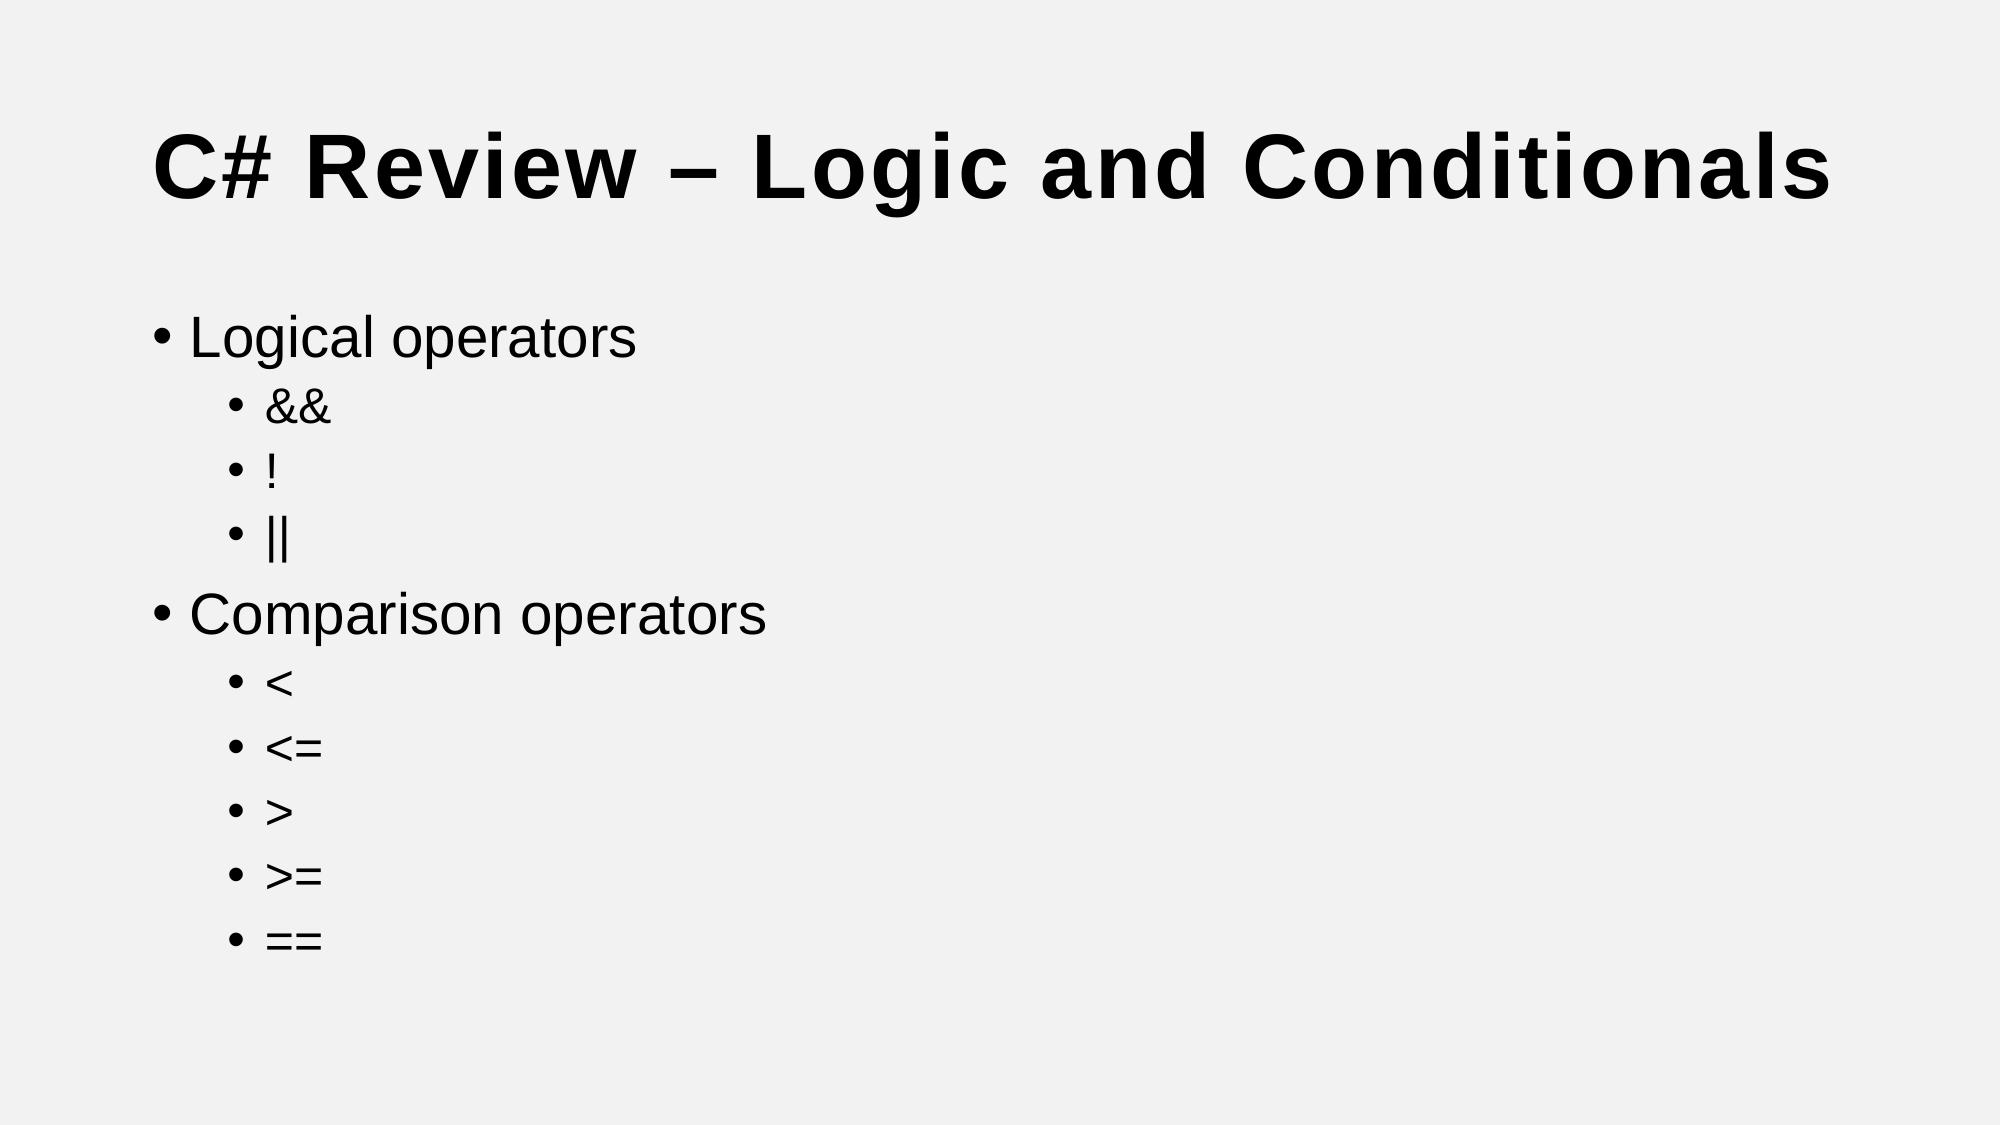

# C# Review – Logic and Conditionals
Logical operators
&&
!
||
Comparison operators
<
<=
>
>=
==